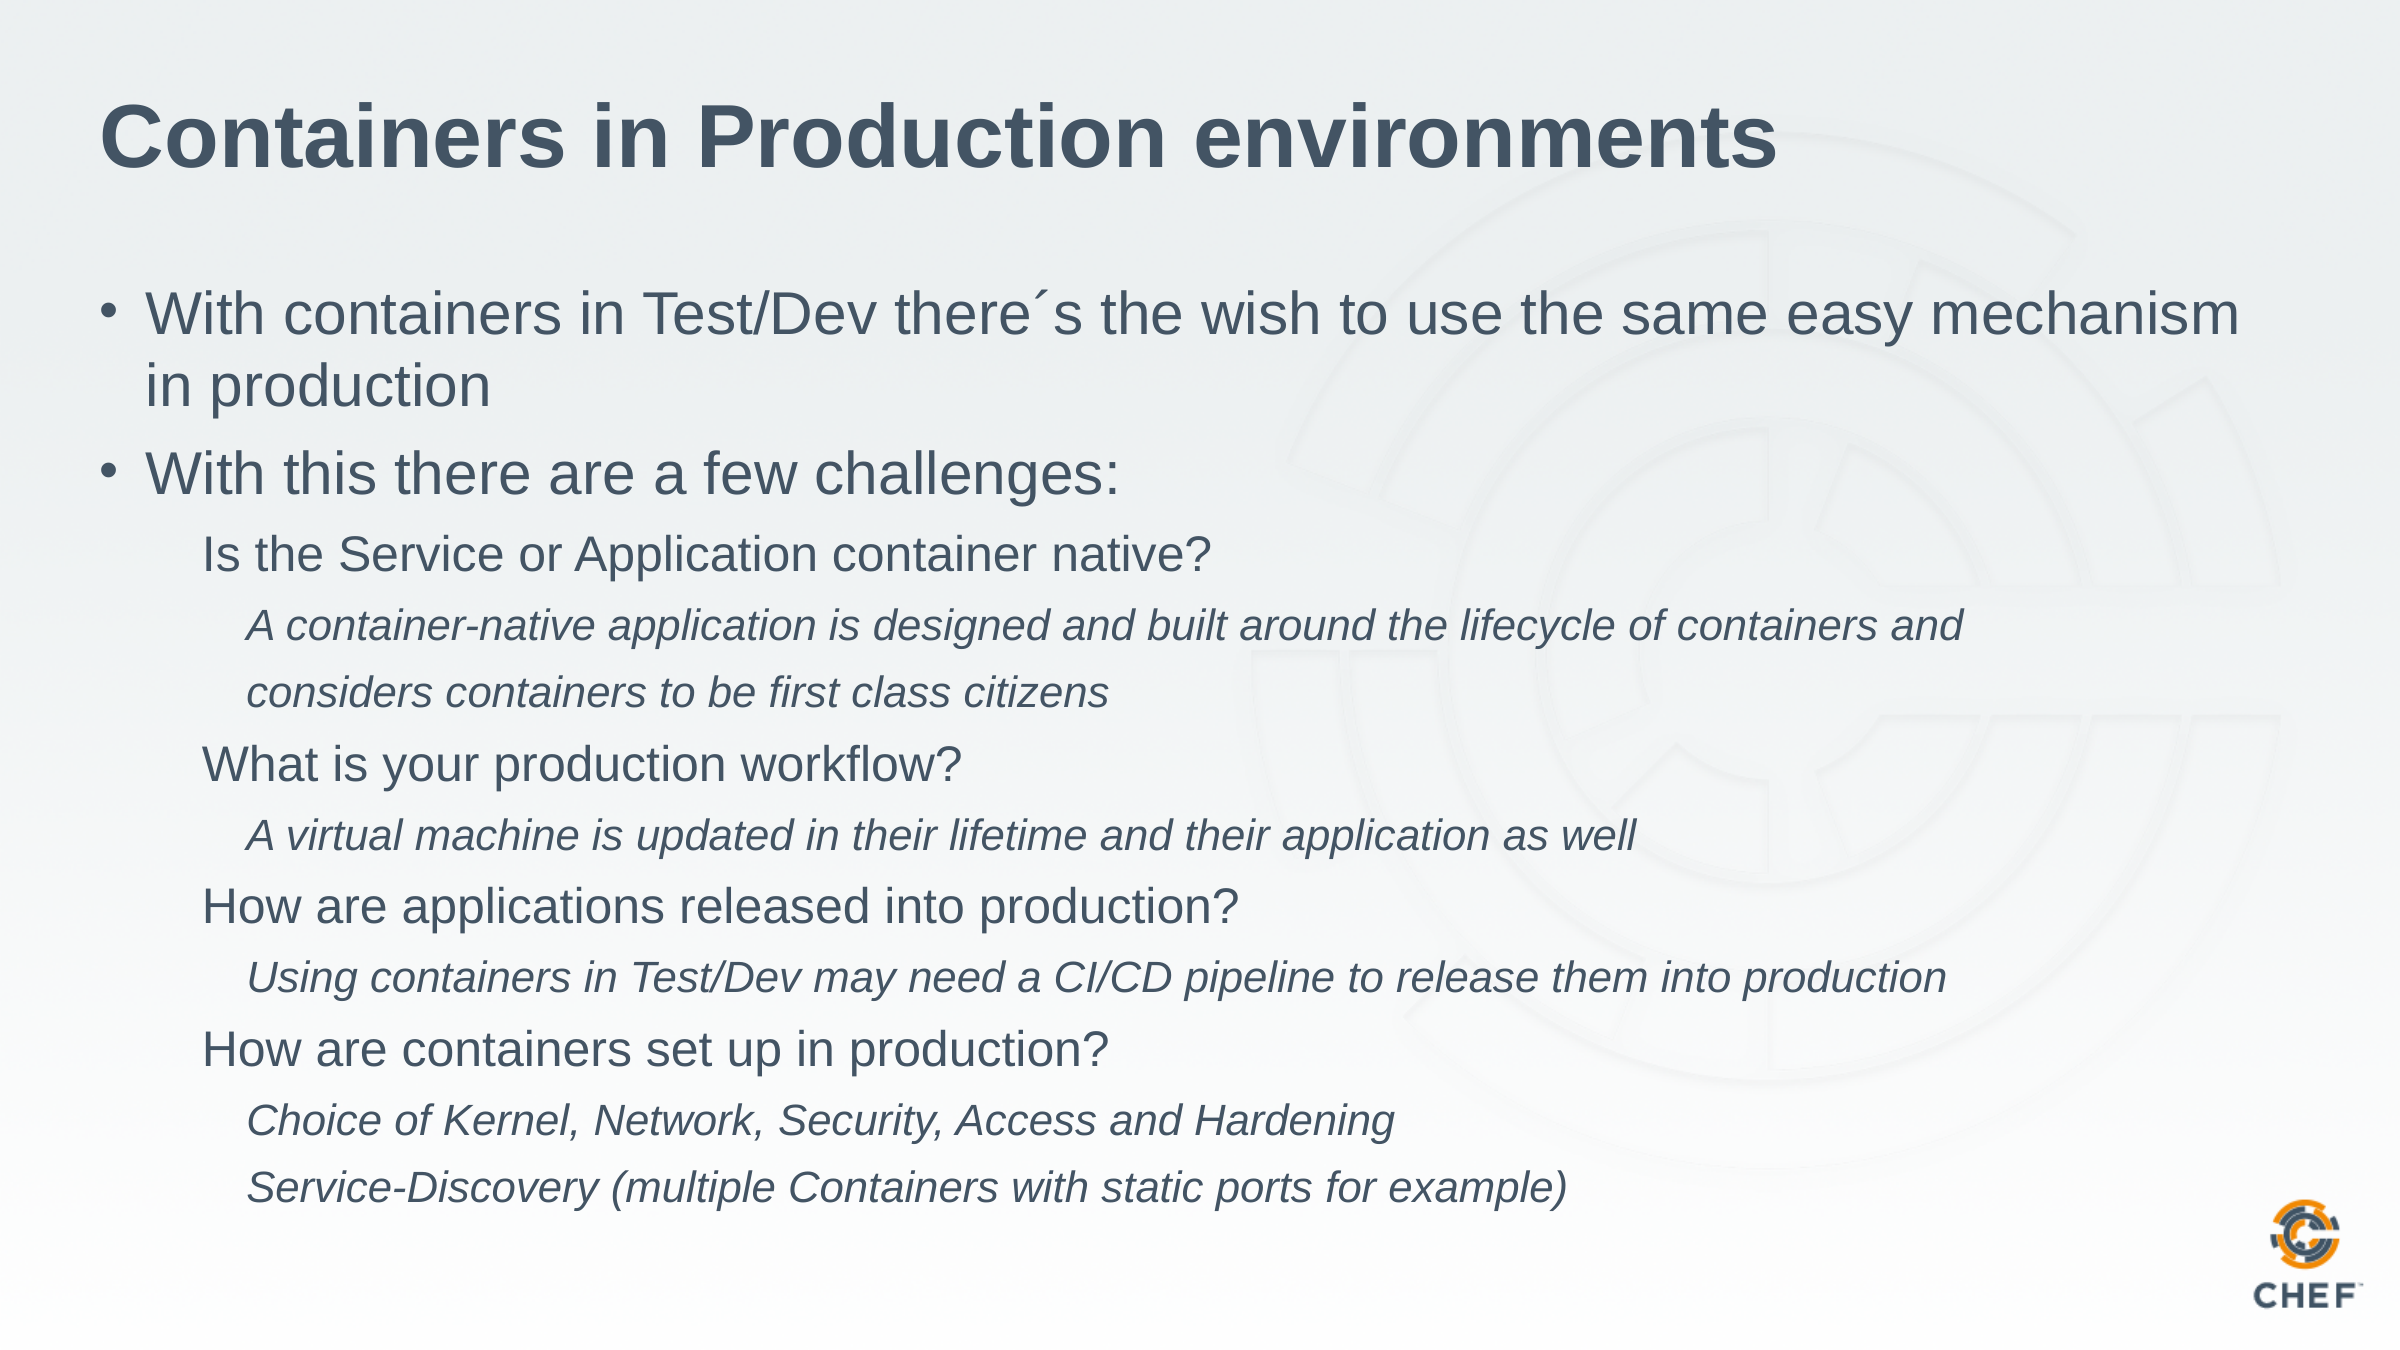

# Containers in Production environments
With containers in Test/Dev there´s the wish to use the same easy mechanism in production
With this there are a few challenges:
Is the Service or Application container native?
A container-native application is designed and built around the lifecycle of containers and
considers containers to be first class citizens
What is your production workflow?
A virtual machine is updated in their lifetime and their application as well
How are applications released into production?
Using containers in Test/Dev may need a CI/CD pipeline to release them into production
How are containers set up in production?
Choice of Kernel, Network, Security, Access and Hardening
Service-Discovery (multiple Containers with static ports for example)